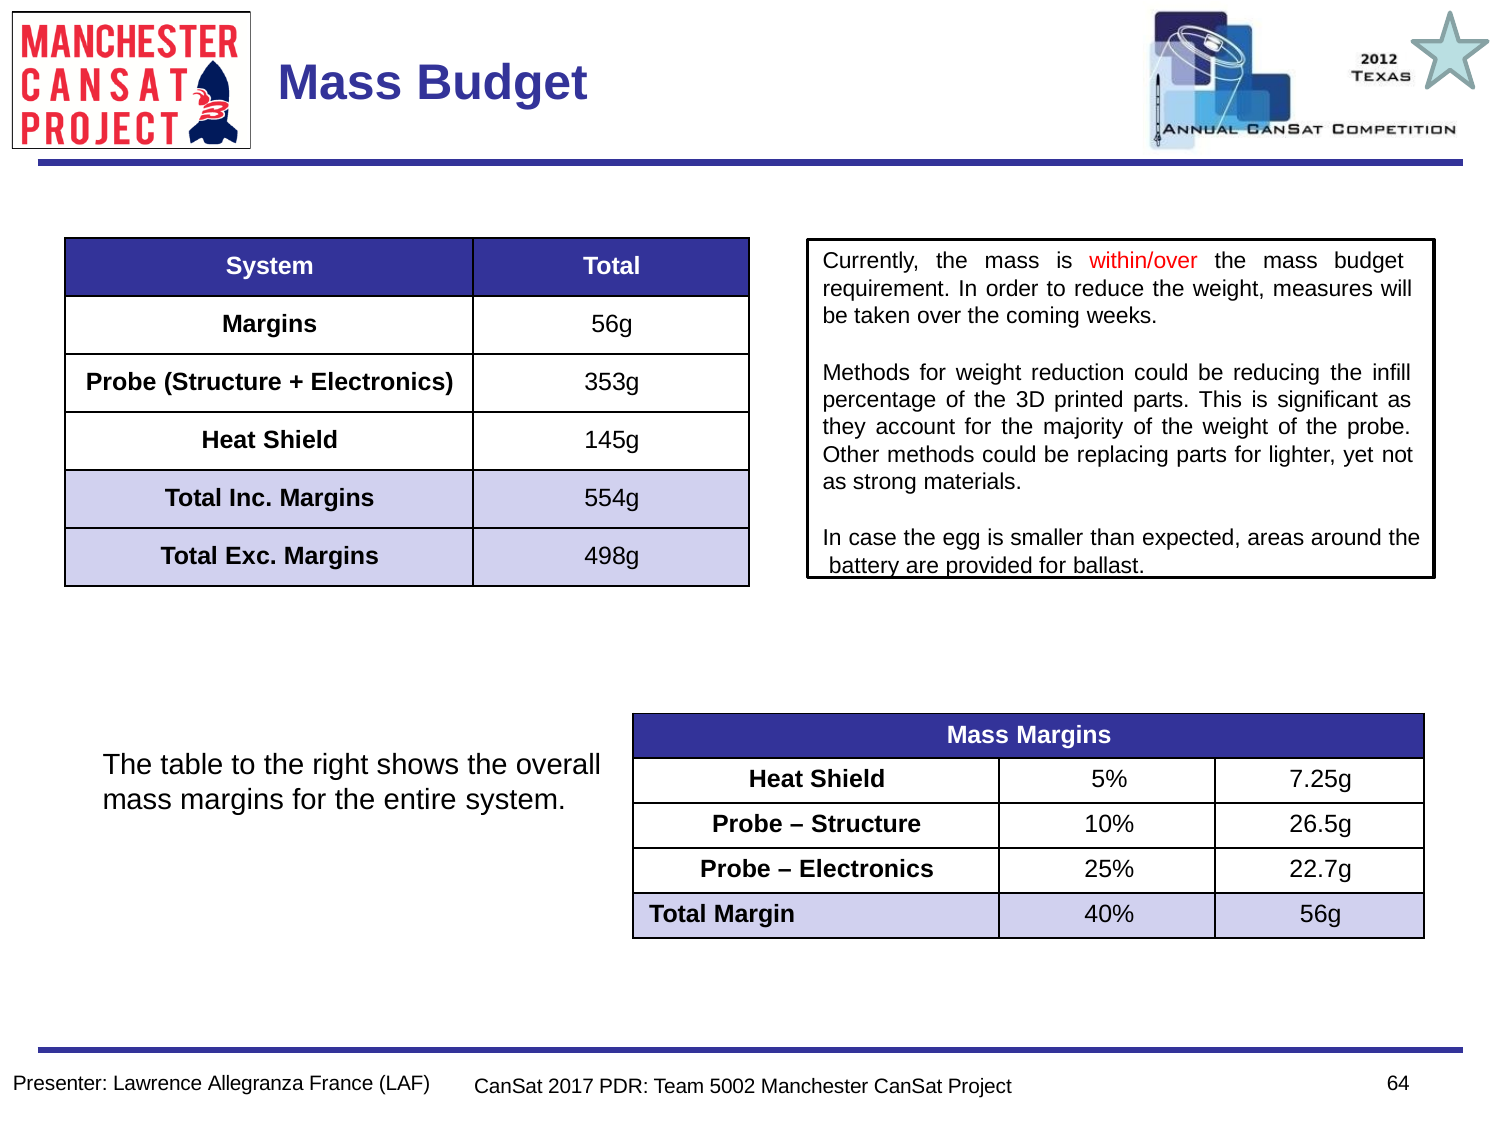

Team Logo
Here
(If You Want)

# Mass Budget

| System | Total |
| --- | --- |
| Margins | 56g |
| Probe (Structure + Electronics) | 353g |
| Heat Shield | 145g |
| Total Inc. Margins | 554g |
| Total Exc. Margins | 498g |
Currently, the mass is within/over the mass budget  requirement. In order to reduce the weight, measures will  be taken over the coming weeks.

Methods for weight reduction could be reducing the infill  percentage of the 3D printed parts. This is significant as  they account for the majority of the weight of the probe.  Other methods could be replacing parts for lighter, yet not  as strong materials.

In case the egg is smaller than expected, areas around the  battery are provided for ballast.
| Mass Margins |  |  |
| --- | --- | --- |
| Heat Shield | 5% | 7.25g |
| Probe – Structure | 10% | 26.5g |
| Probe – Electronics | 25% | 22.7g |
| Total Margin | 40% | 56g |
The table to the right shows the overall  mass margins for the entire system.
64
Presenter: Lawrence Allegranza France (LAF)
CanSat 2017 PDR: Team 5002 Manchester CanSat Project